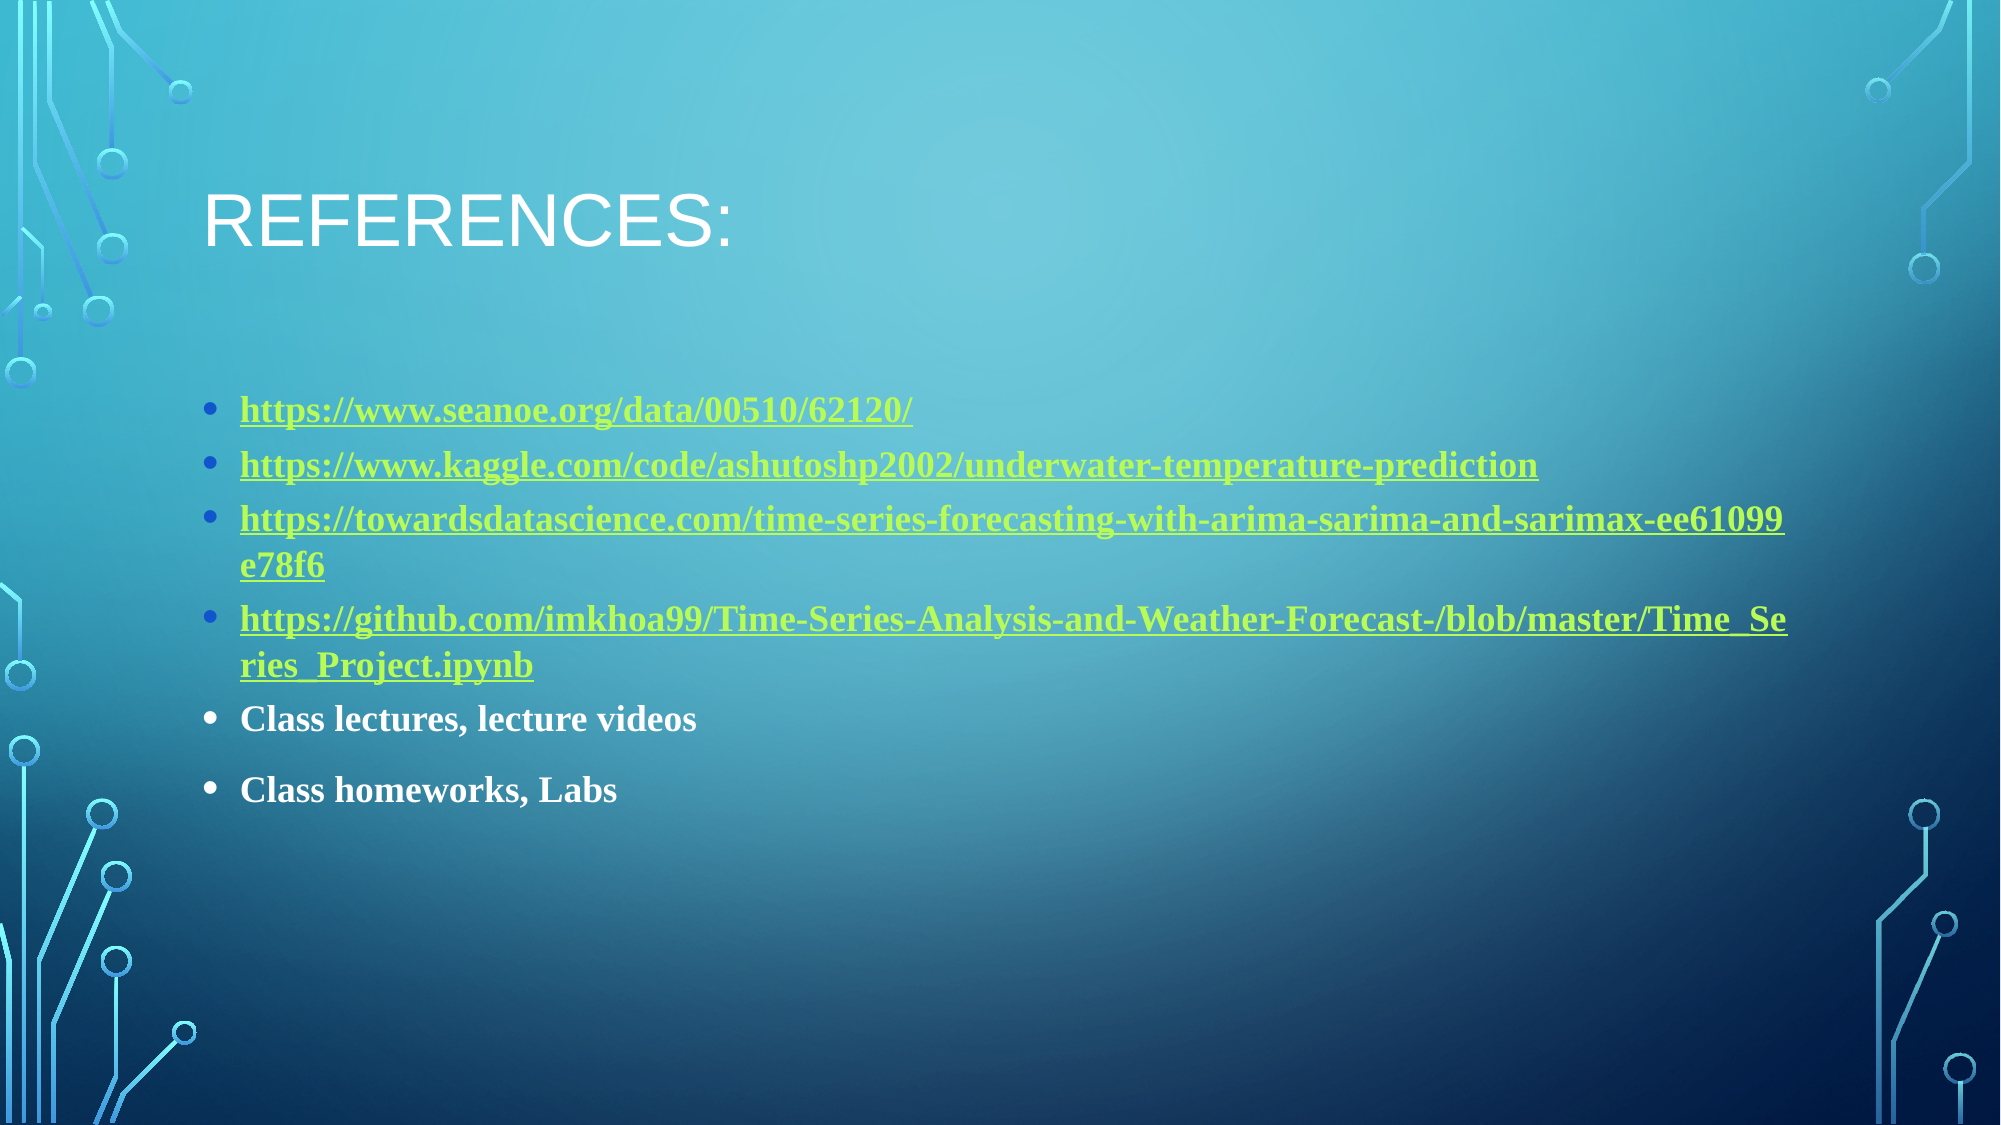

# REFERENCES:
https://www.seanoe.org/data/00510/62120/
https://www.kaggle.com/code/ashutoshp2002/underwater-temperature-prediction
https://towardsdatascience.com/time-series-forecasting-with-arima-sarima-and-sarimax-ee61099e78f6
https://github.com/imkhoa99/Time-Series-Analysis-and-Weather-Forecast-/blob/master/Time_Series_Project.ipynb
Class lectures, lecture videos
Class homeworks, Labs